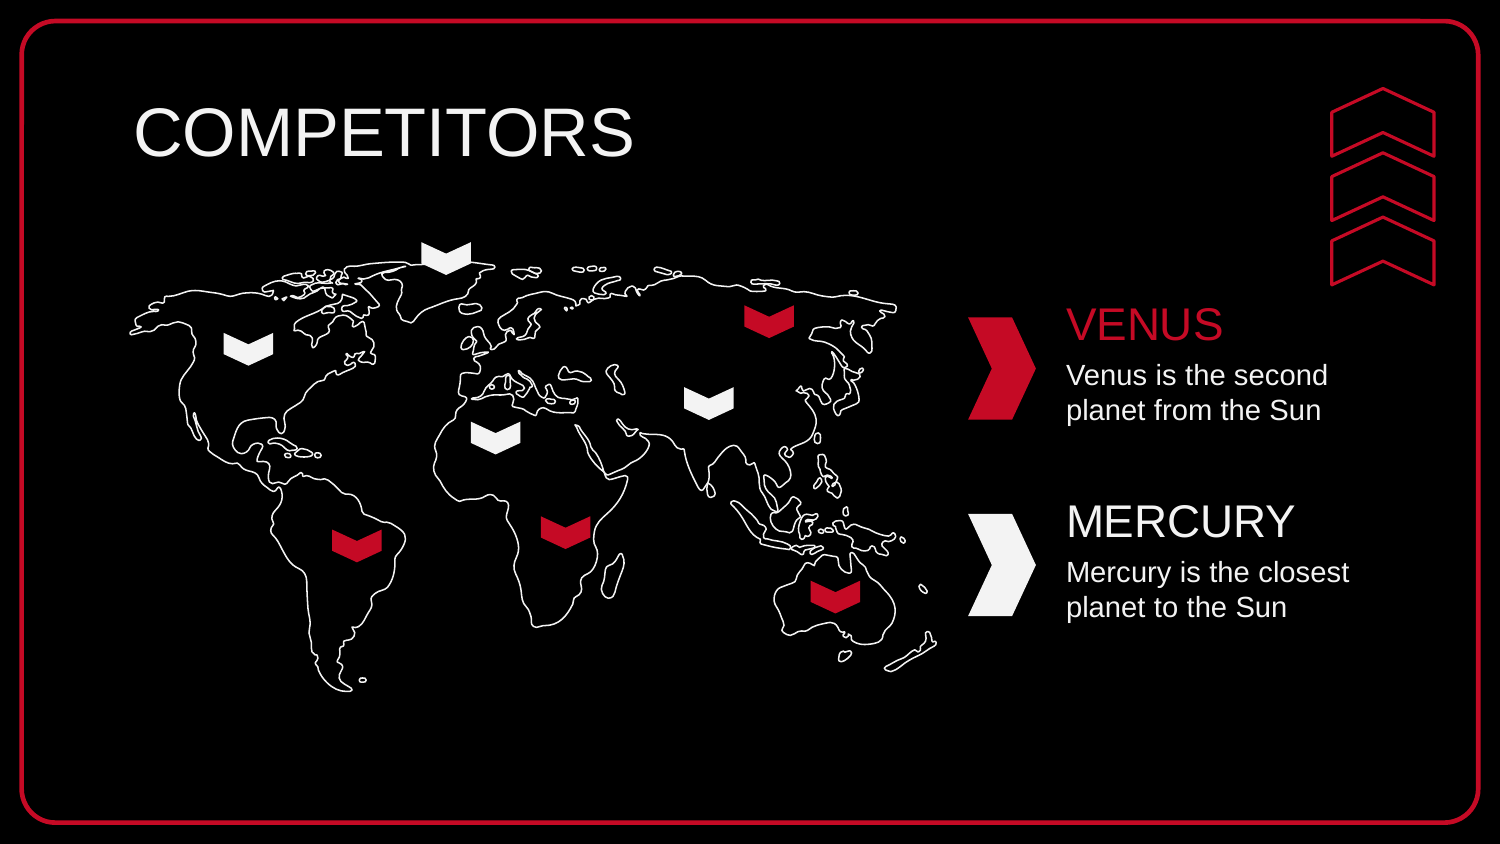

# COMPETITORS

VENUS

Venus is the second planet from the Sun

MERCURY

Mercury is the closest planet to the Sun

0020